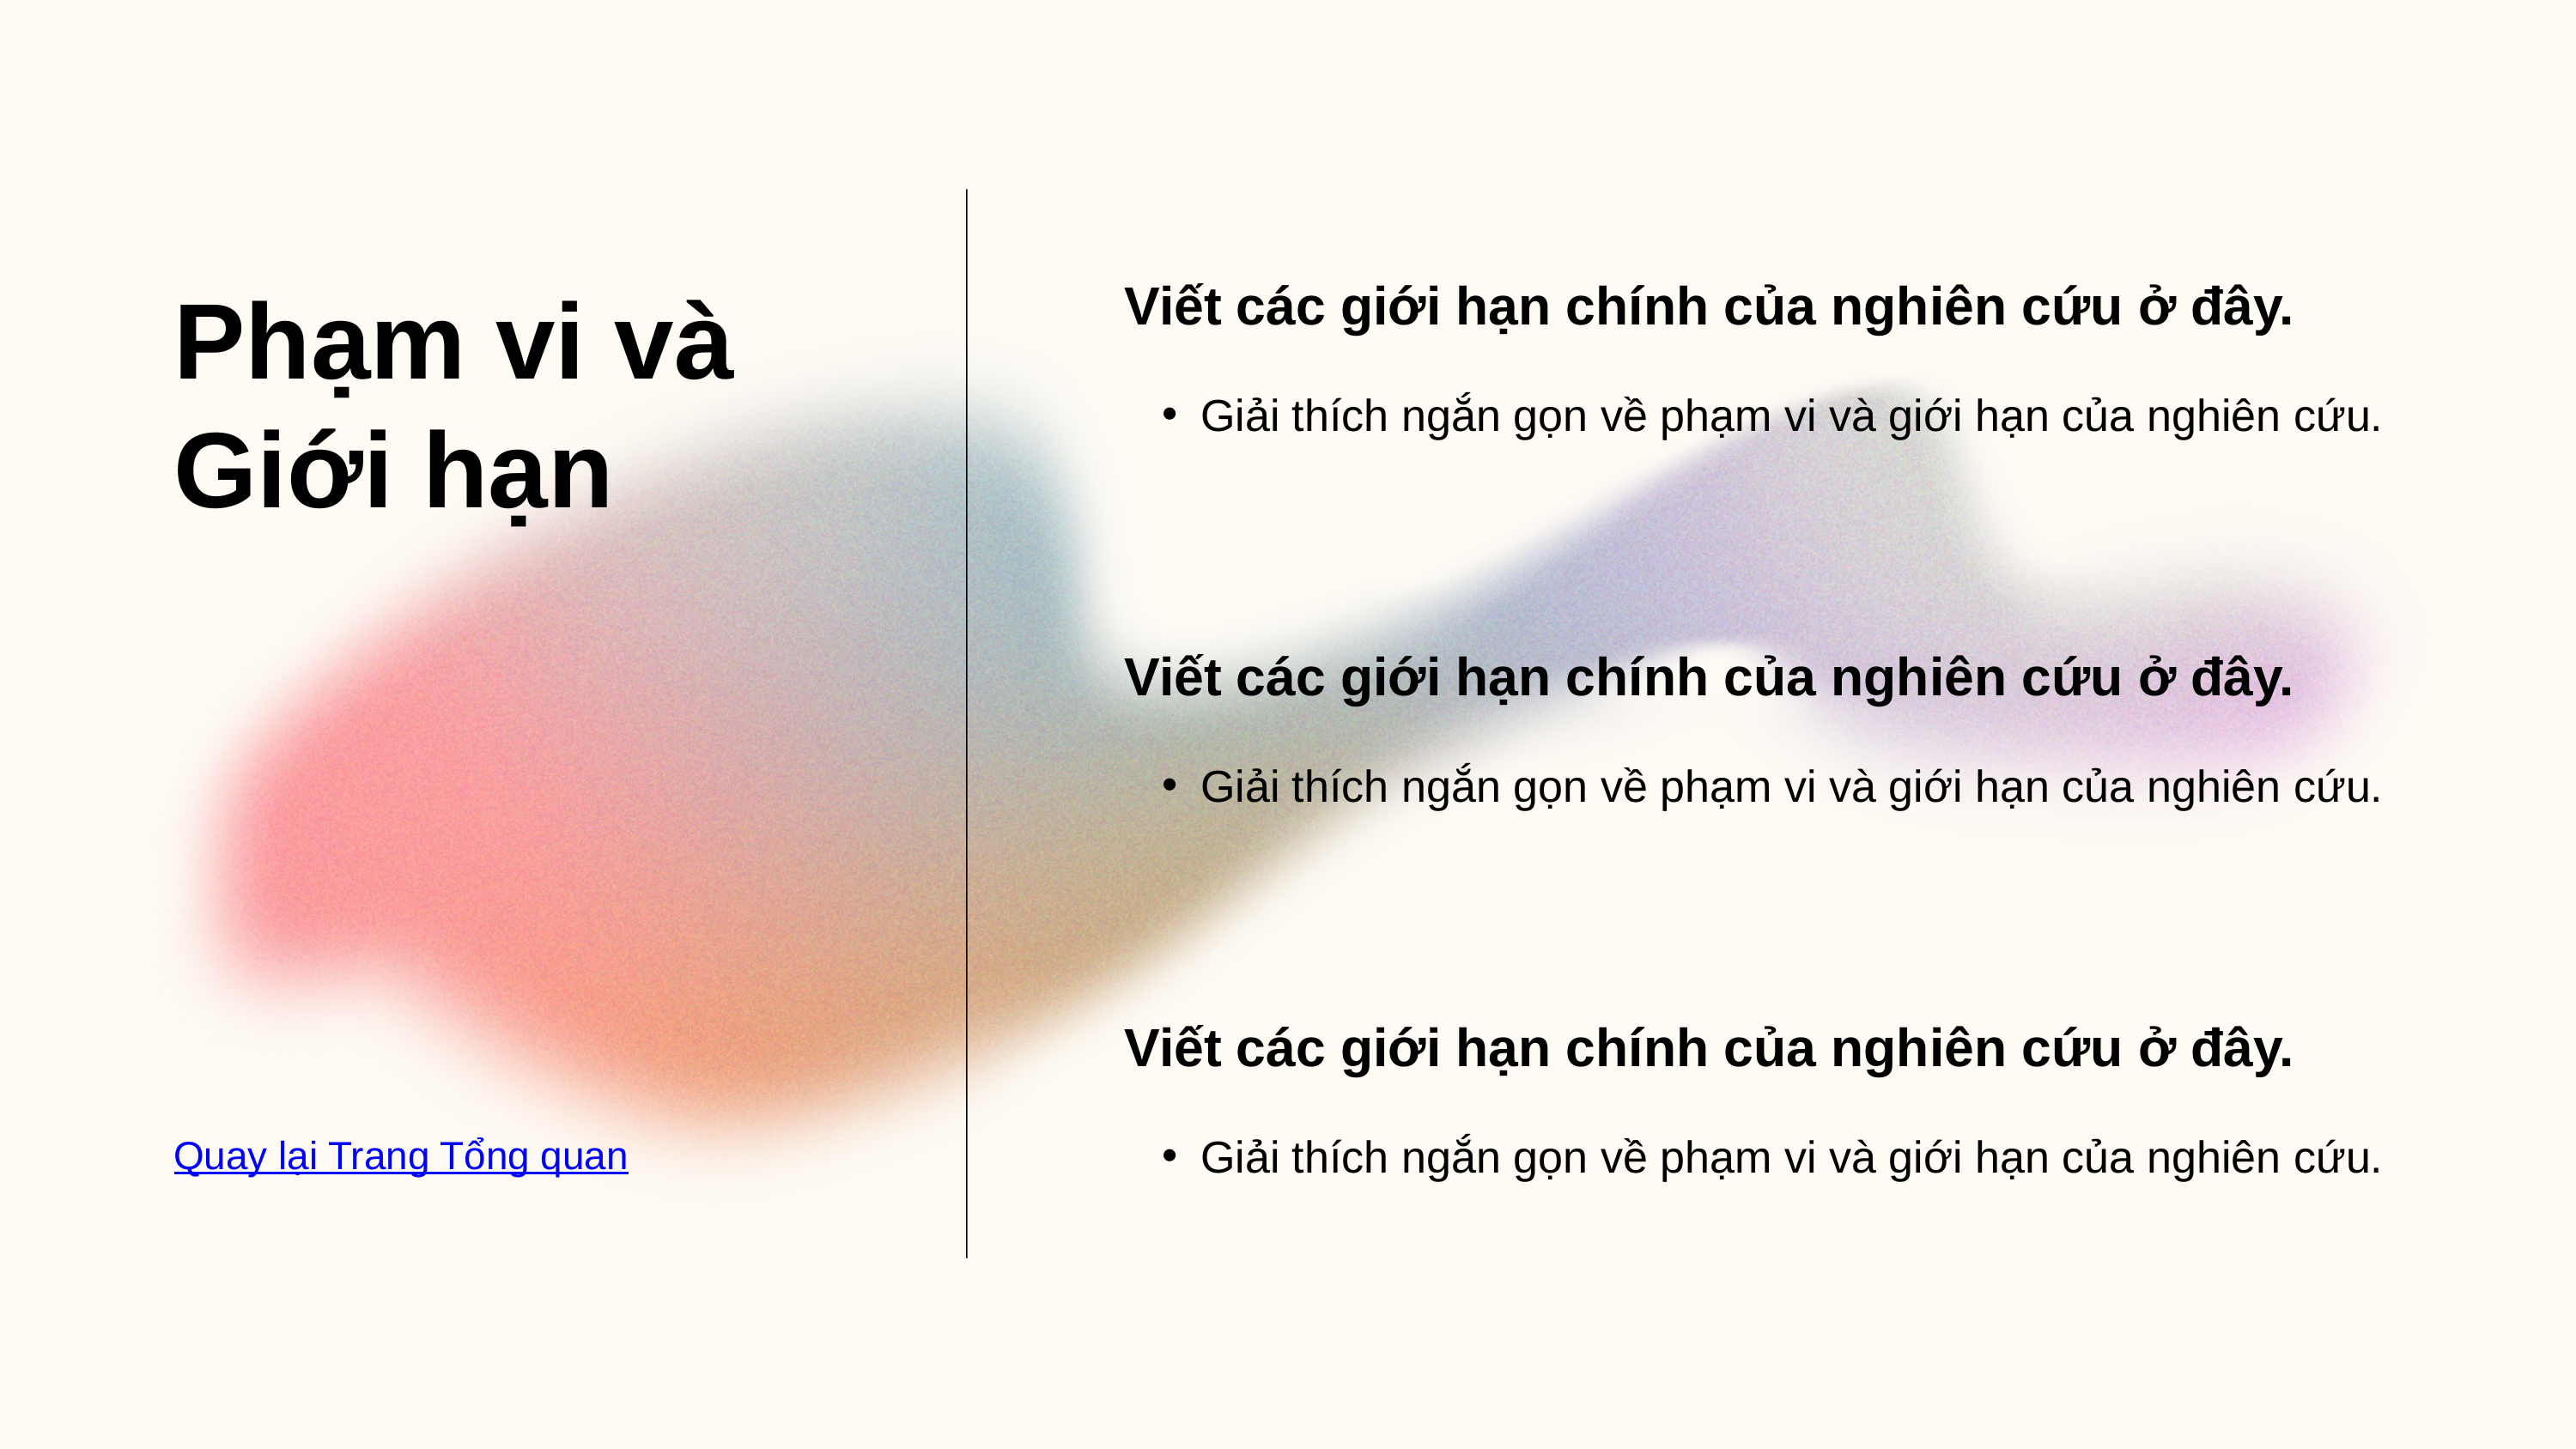

Phạm vi và Giới hạn
Viết các giới hạn chính của nghiên cứu ở đây.
Giải thích ngắn gọn về phạm vi và giới hạn của nghiên cứu.

Viết các giới hạn chính của nghiên cứu ở đây.
Giải thích ngắn gọn về phạm vi và giới hạn của nghiên cứu.

Viết các giới hạn chính của nghiên cứu ở đây.
Giải thích ngắn gọn về phạm vi và giới hạn của nghiên cứu.
Quay lại Trang Tổng quan